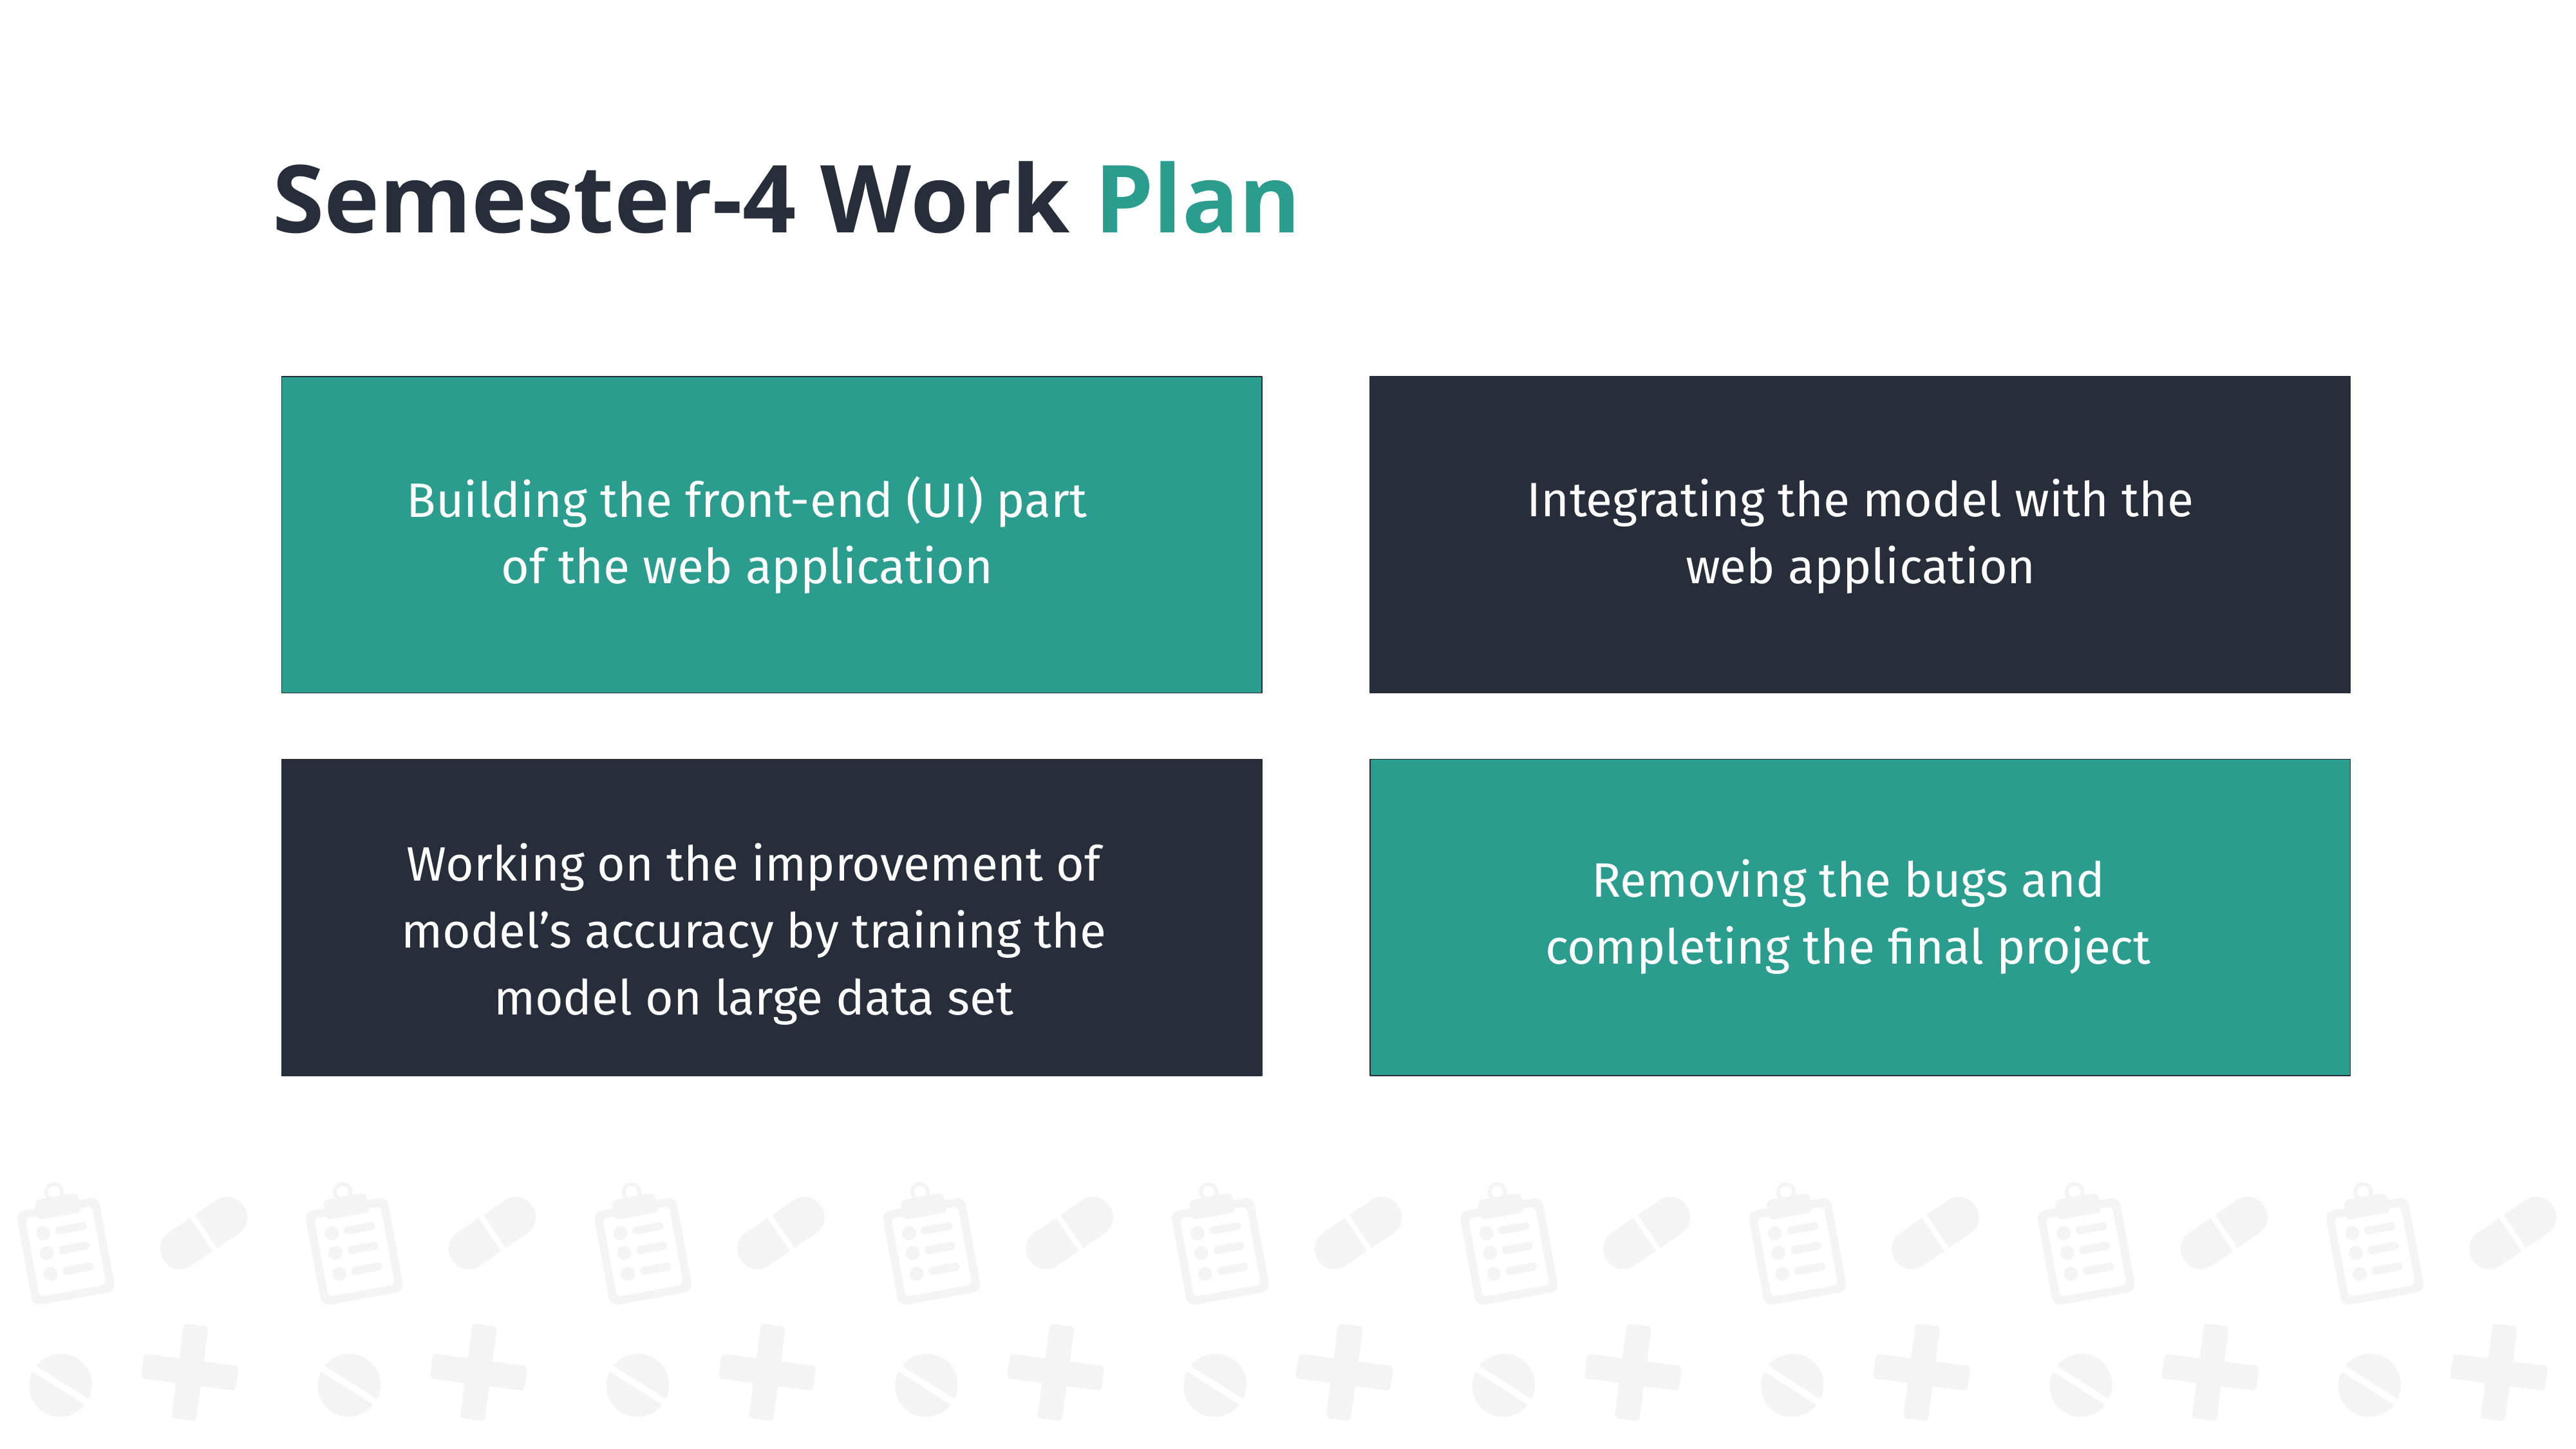

Semester-4 Work Plan

Integrating the model with the web application
Building the front-end (UI) part of the web application

In image processing, a different set of features can be used to extract the visual information from a given image.
Working on the improvement of model’s accuracy by training the model on large data set
Removing the bugs and completing the final project